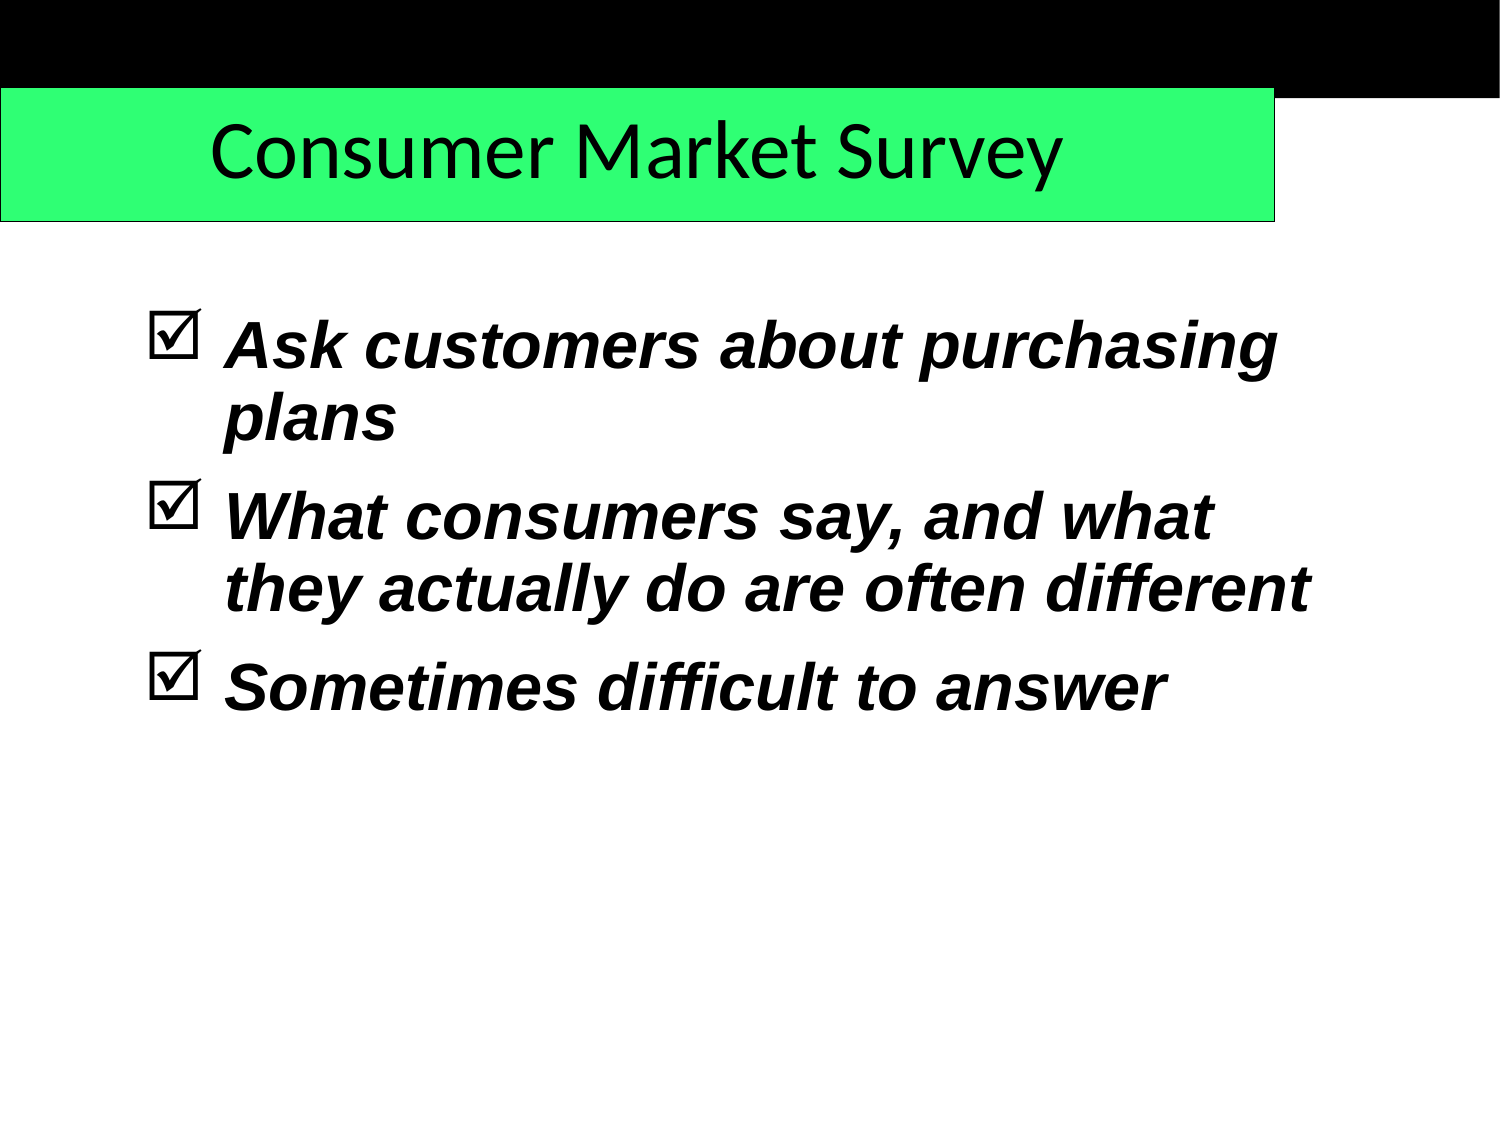

Consumer Market Survey
Ask customers about purchasing plans
What consumers say, and what they actually do are often different
Sometimes difficult to answer